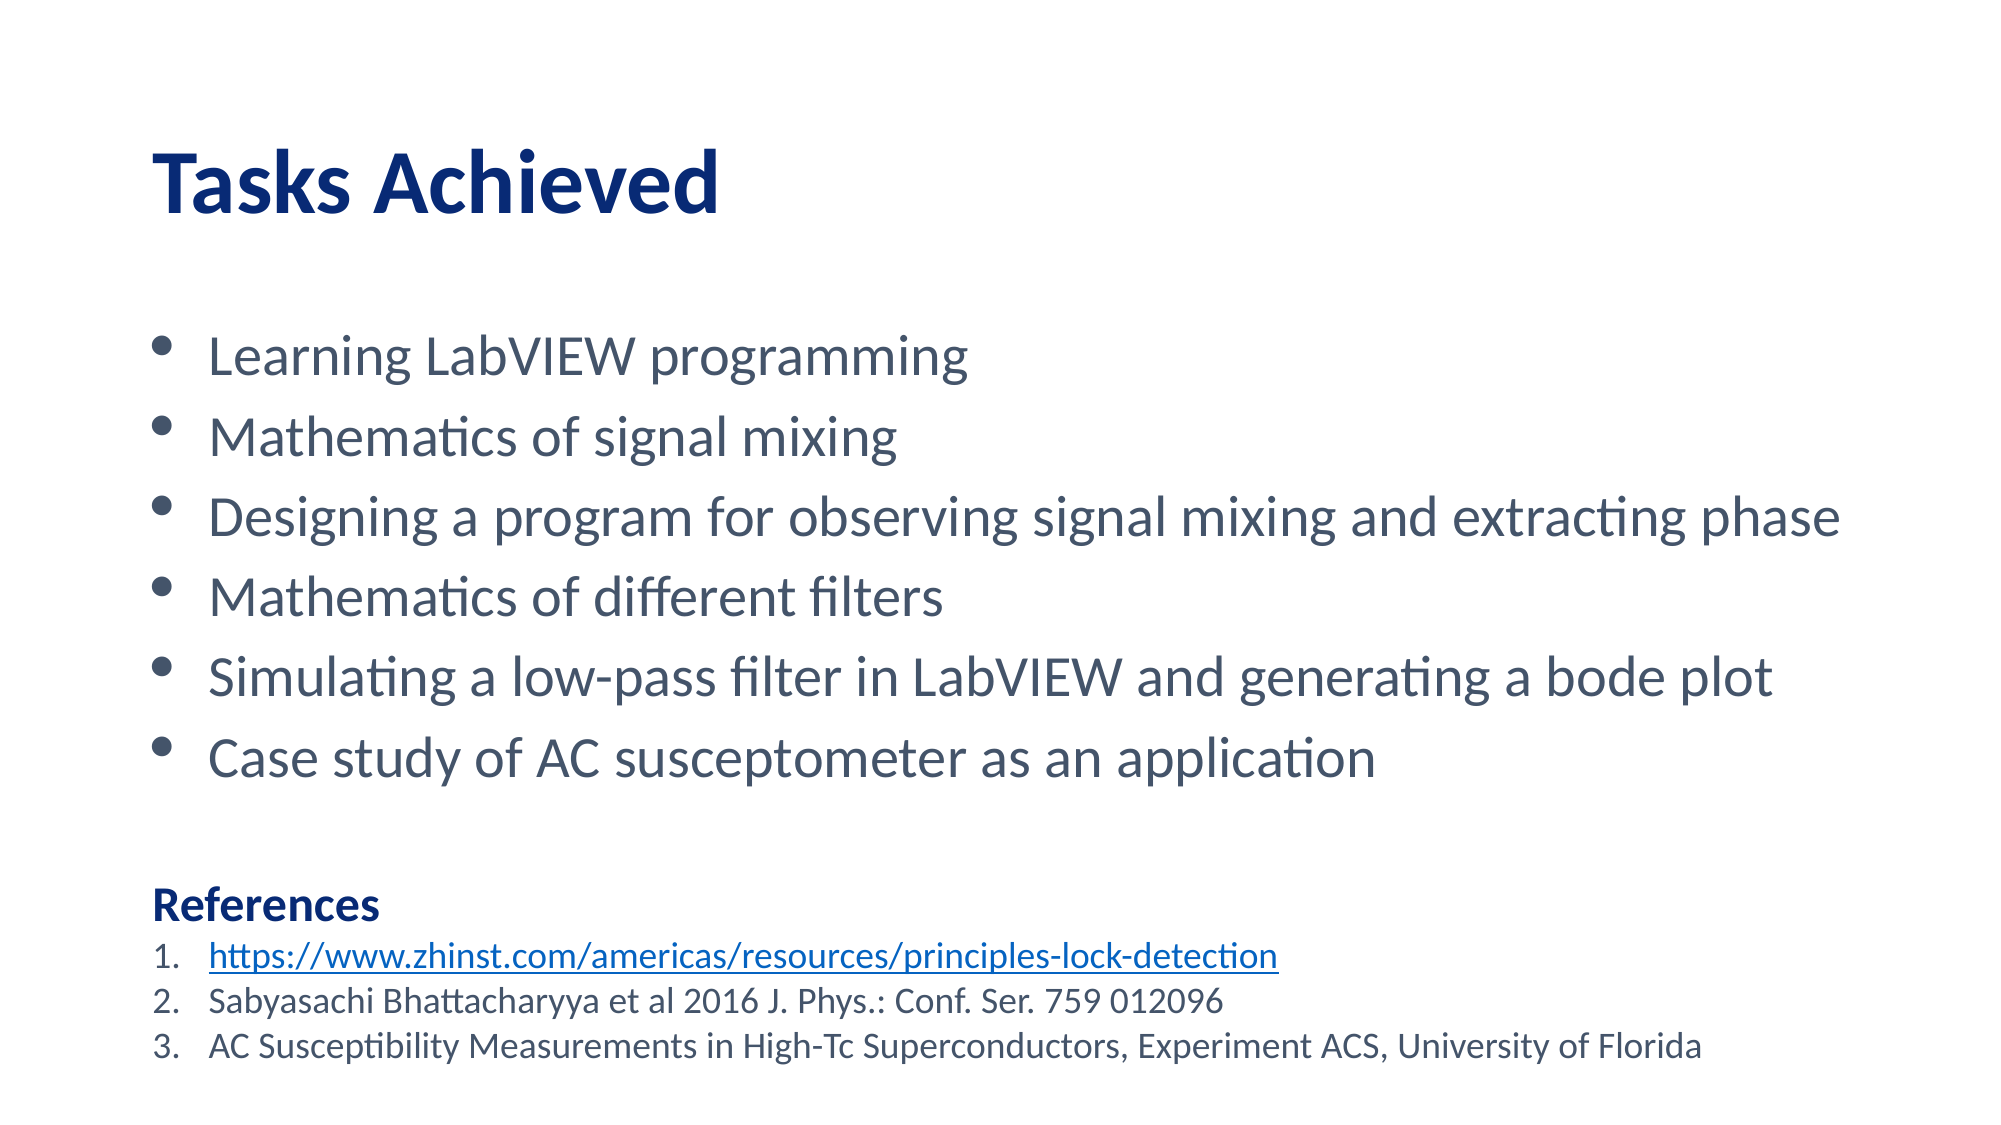

# Tasks Achieved
Learning LabVIEW programming
Mathematics of signal mixing
Designing a program for observing signal mixing and extracting phase
Mathematics of different filters
Simulating a low-pass filter in LabVIEW and generating a bode plot
Case study of AC susceptometer as an application
References
https://www.zhinst.com/americas/resources/principles-lock-detection
Sabyasachi Bhattacharyya et al 2016 J. Phys.: Conf. Ser. 759 012096
AC Susceptibility Measurements in High-Tc Superconductors, Experiment ACS, University of Florida